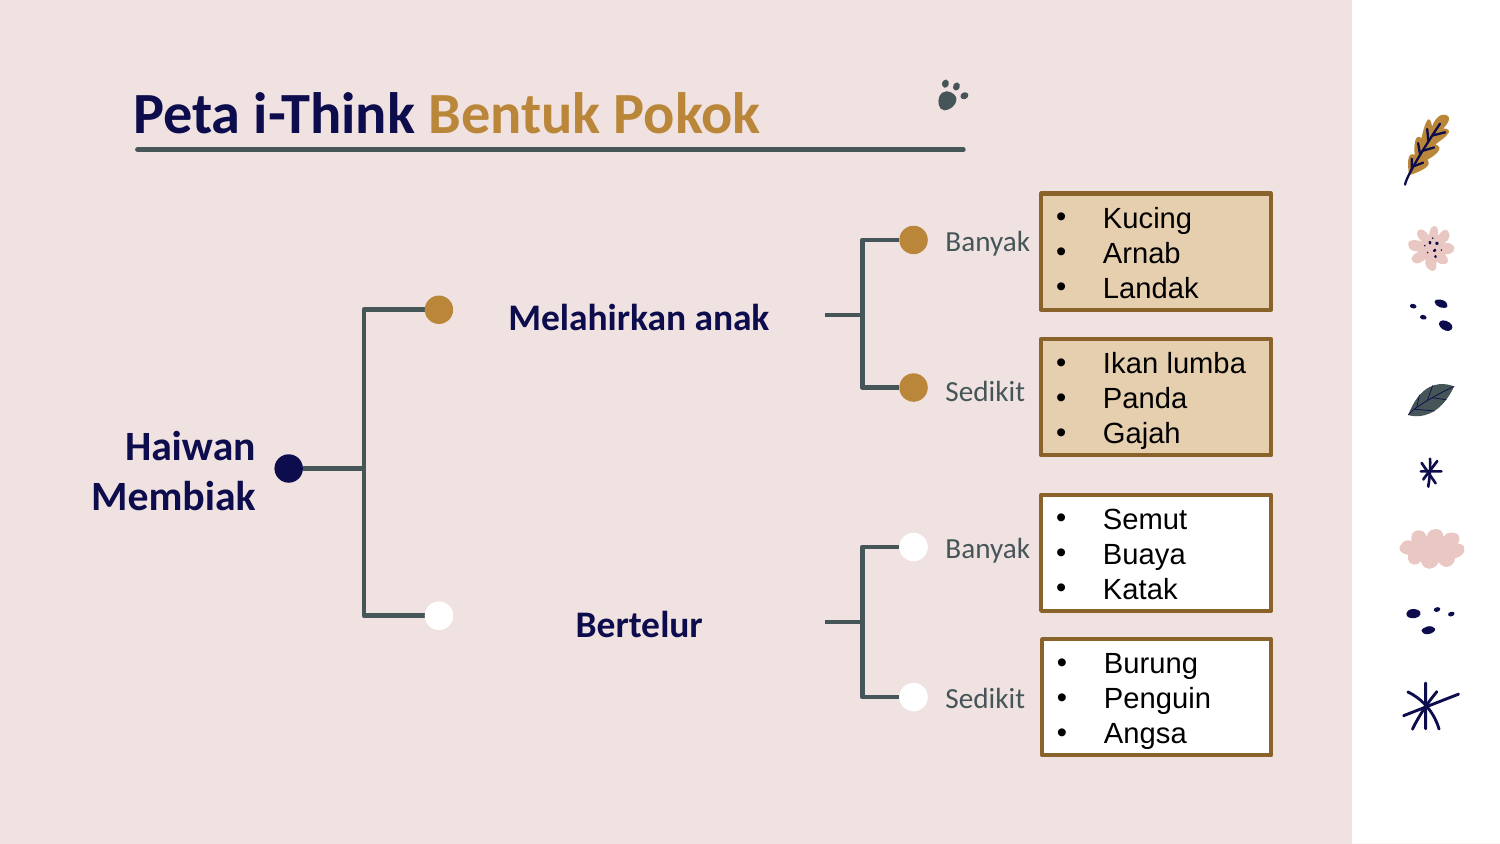

# Peta i-Think Bentuk Pokok

Kucing
Arnab
Landak
Banyak

Melahirkan anak

Sedikit

Haiwan Membiak

Banyak

Bertelur

Sedikit

Ikan lumba
Panda
Gajah
Semut
Buaya
Katak
Burung
Penguin
Angsa